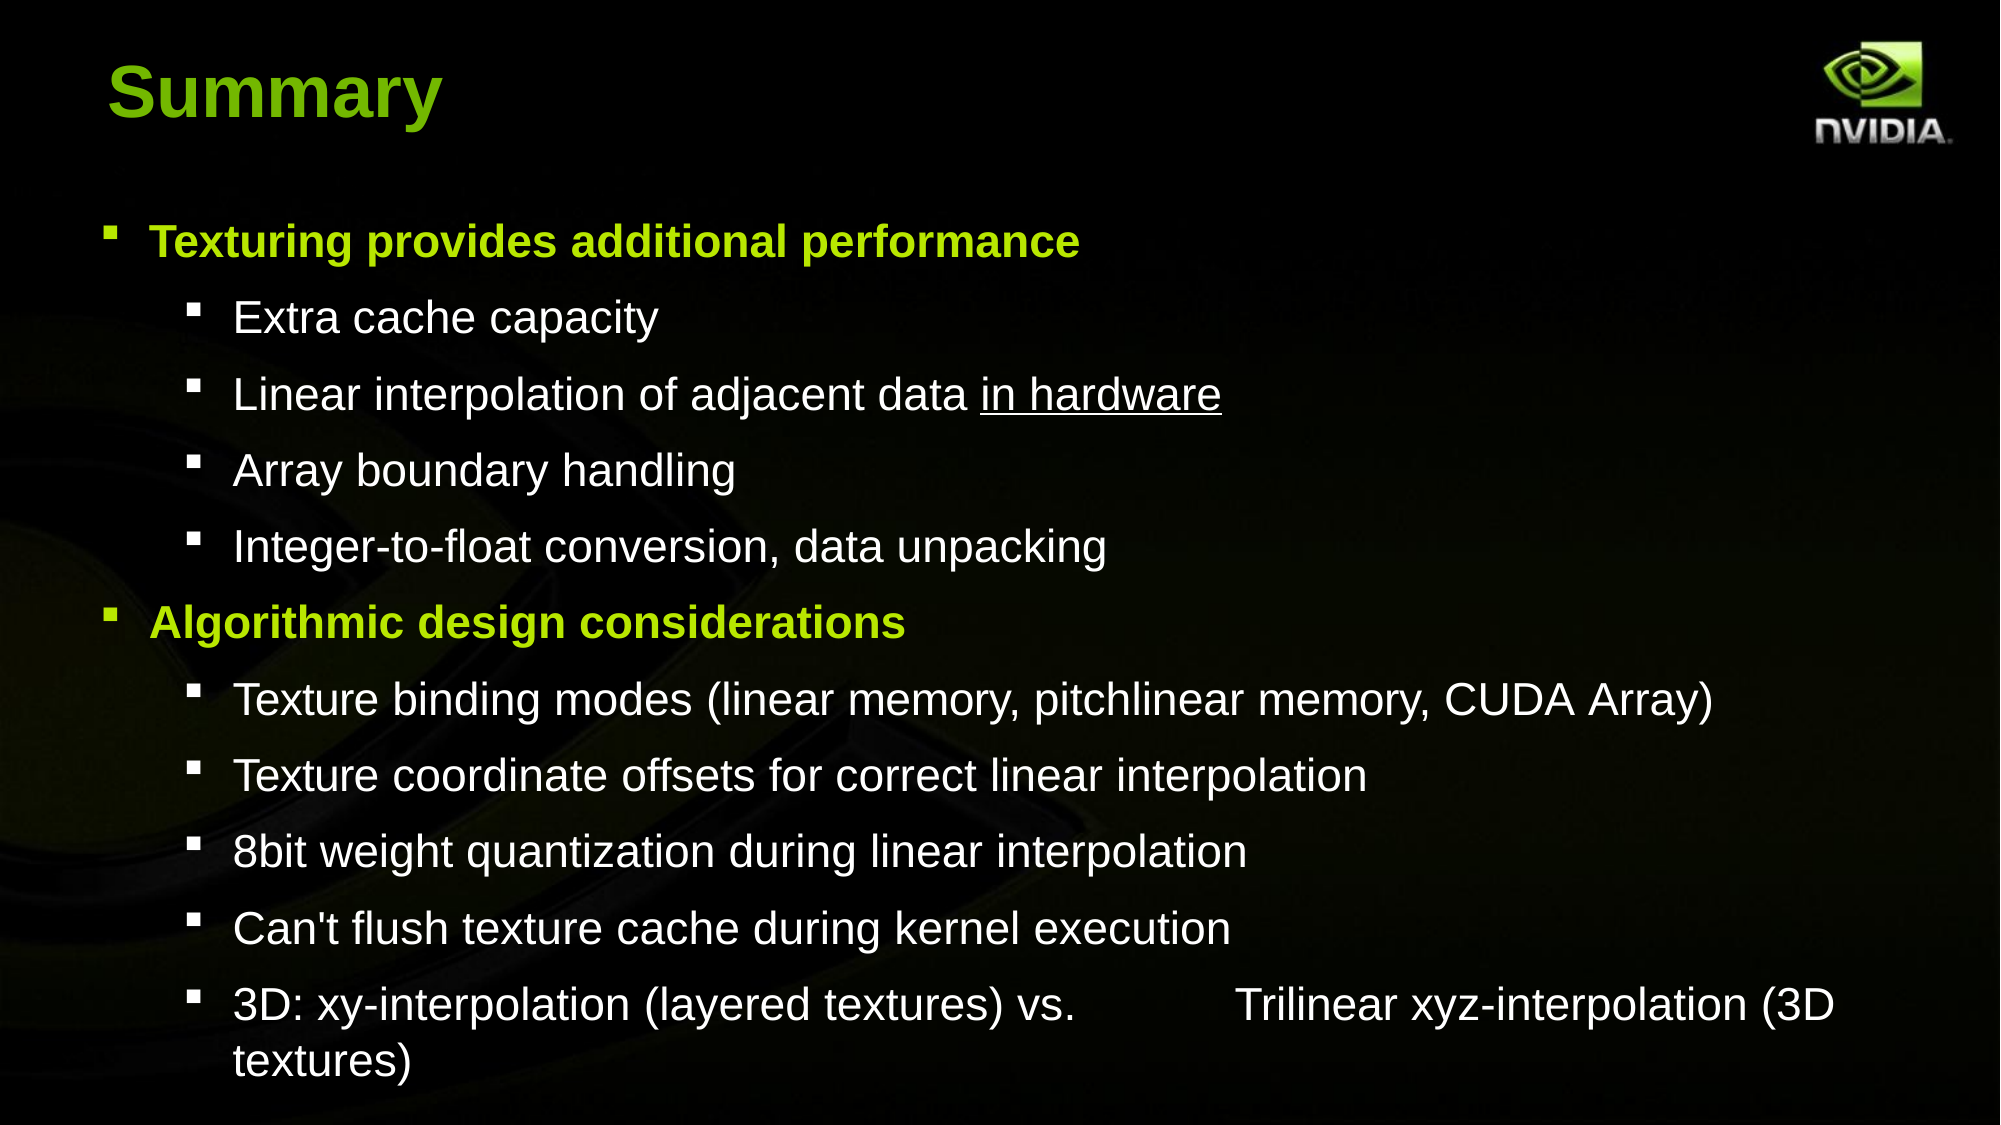

# Summary
Texturing provides additional performance
Extra cache capacity
Linear interpolation of adjacent data in hardware
Array boundary handling
Integer-to-float conversion, data unpacking
Algorithmic design considerations
Texture binding modes (linear memory, pitchlinear memory, CUDA Array)
Texture coordinate offsets for correct linear interpolation
8bit weight quantization during linear interpolation
Can't flush texture cache during kernel execution
3D: xy-interpolation (layered textures) vs.	Trilinear xyz-interpolation (3D textures)
© NVIDIA Corporation 2011